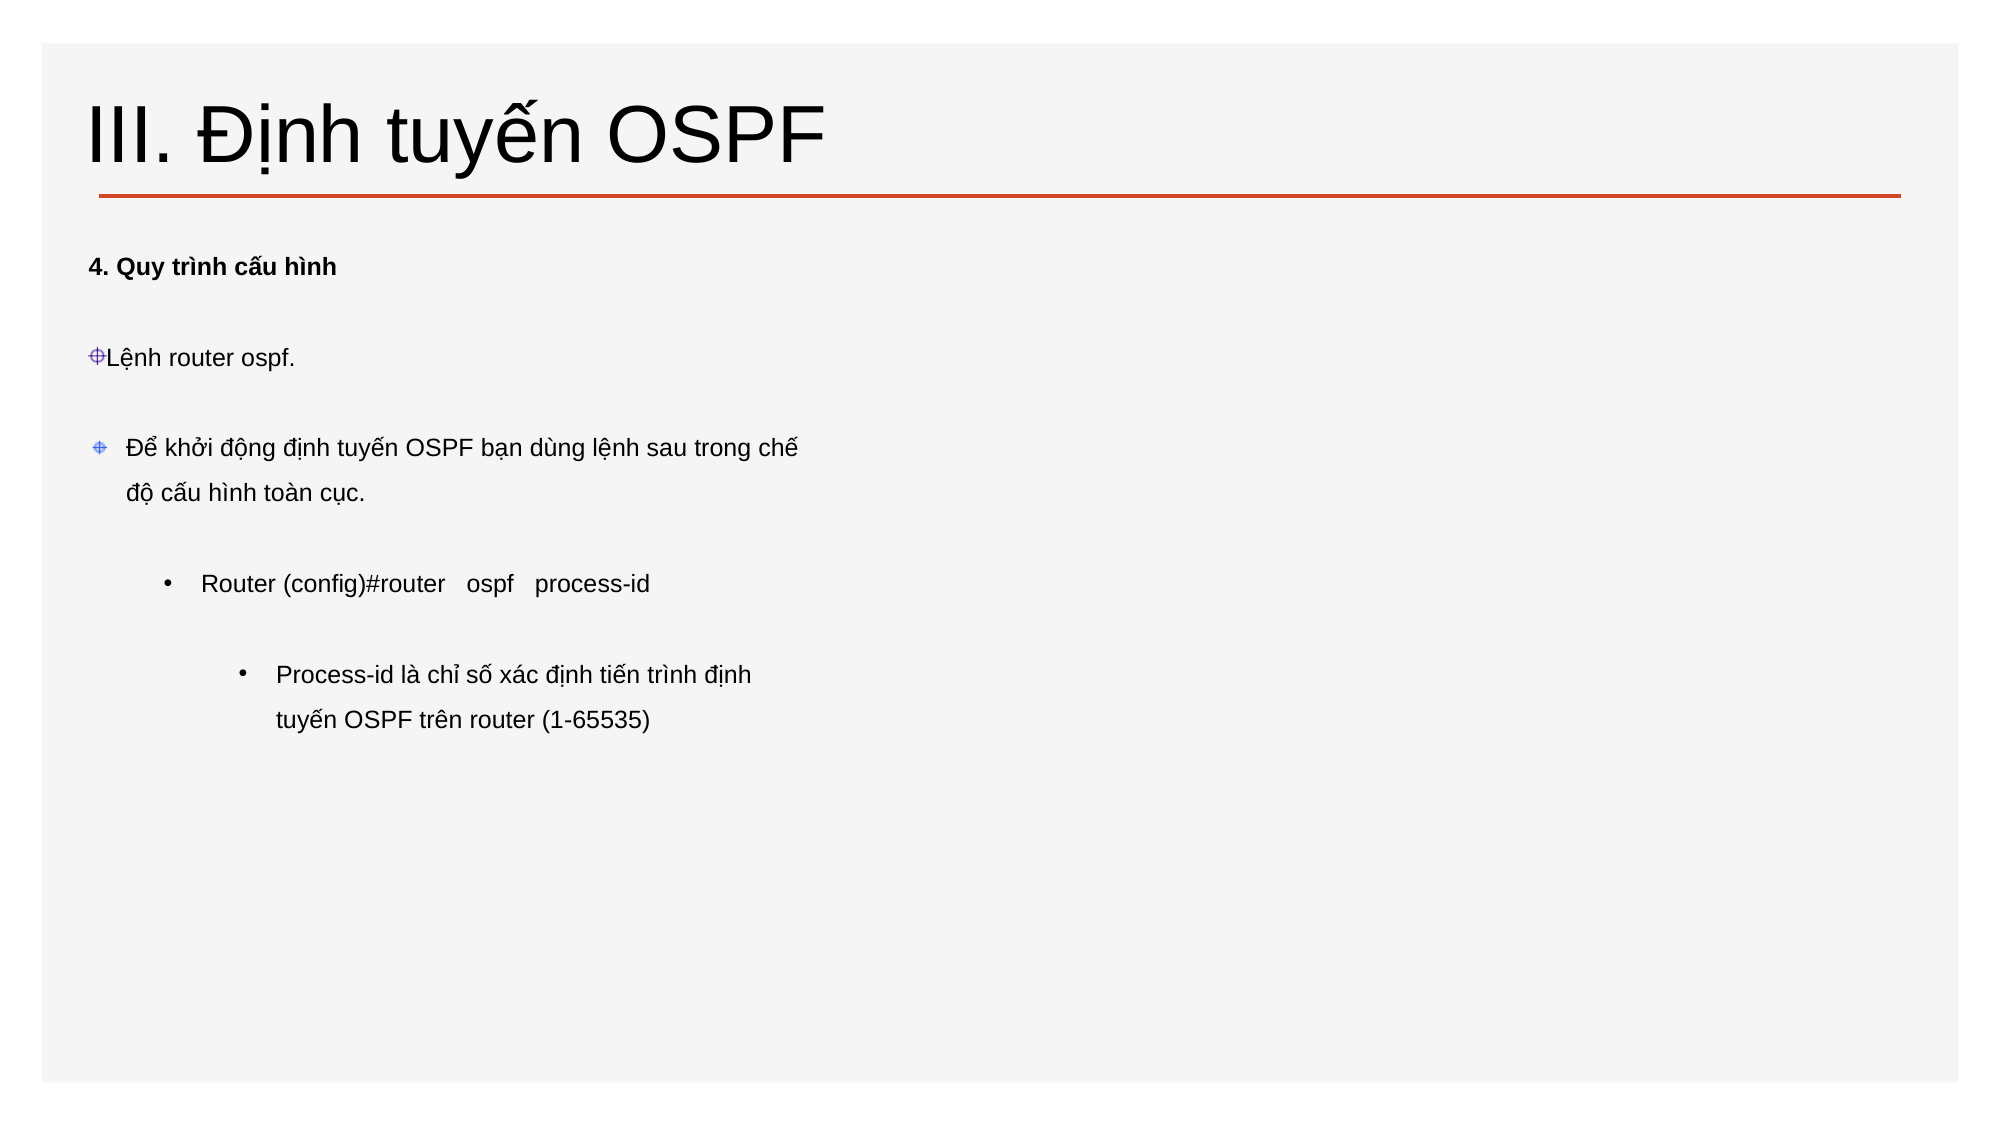

# III. Định tuyến OSPF
4. Quy trình cấu hình
Lệnh router ospf.
Để khởi động định tuyến OSPF bạn dùng lệnh sau trong chế độ cấu hình toàn cục.
Router (config)#router   ospf   process-id
Process-id là chỉ số xác định tiến trình định tuyến OSPF trên router (1-65535)